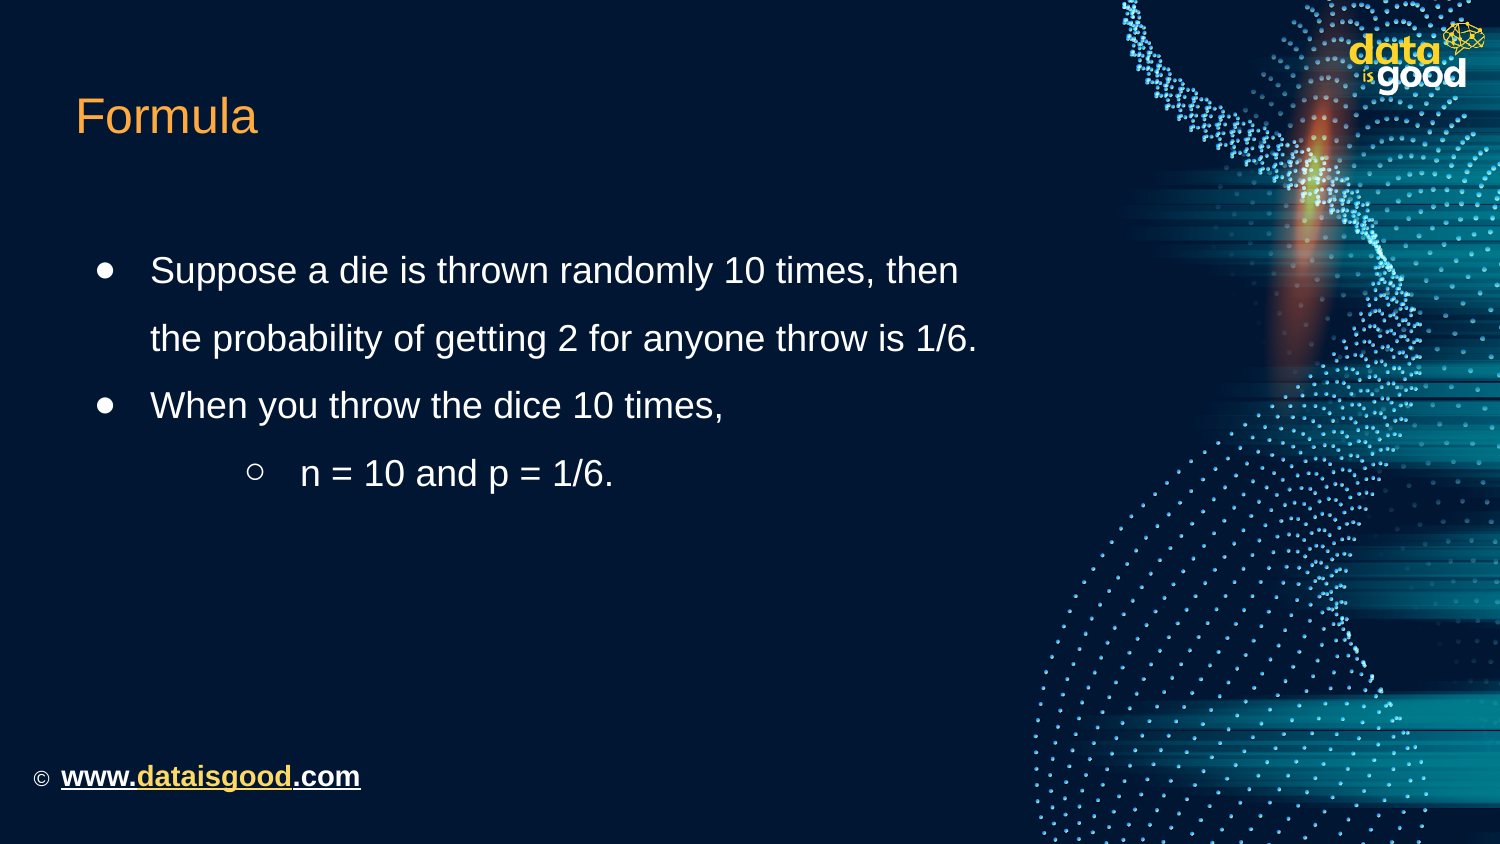

# Formula
Suppose a die is thrown randomly 10 times, then the probability of getting 2 for anyone throw is 1/6.
When you throw the dice 10 times,
n = 10 and p = 1/6.